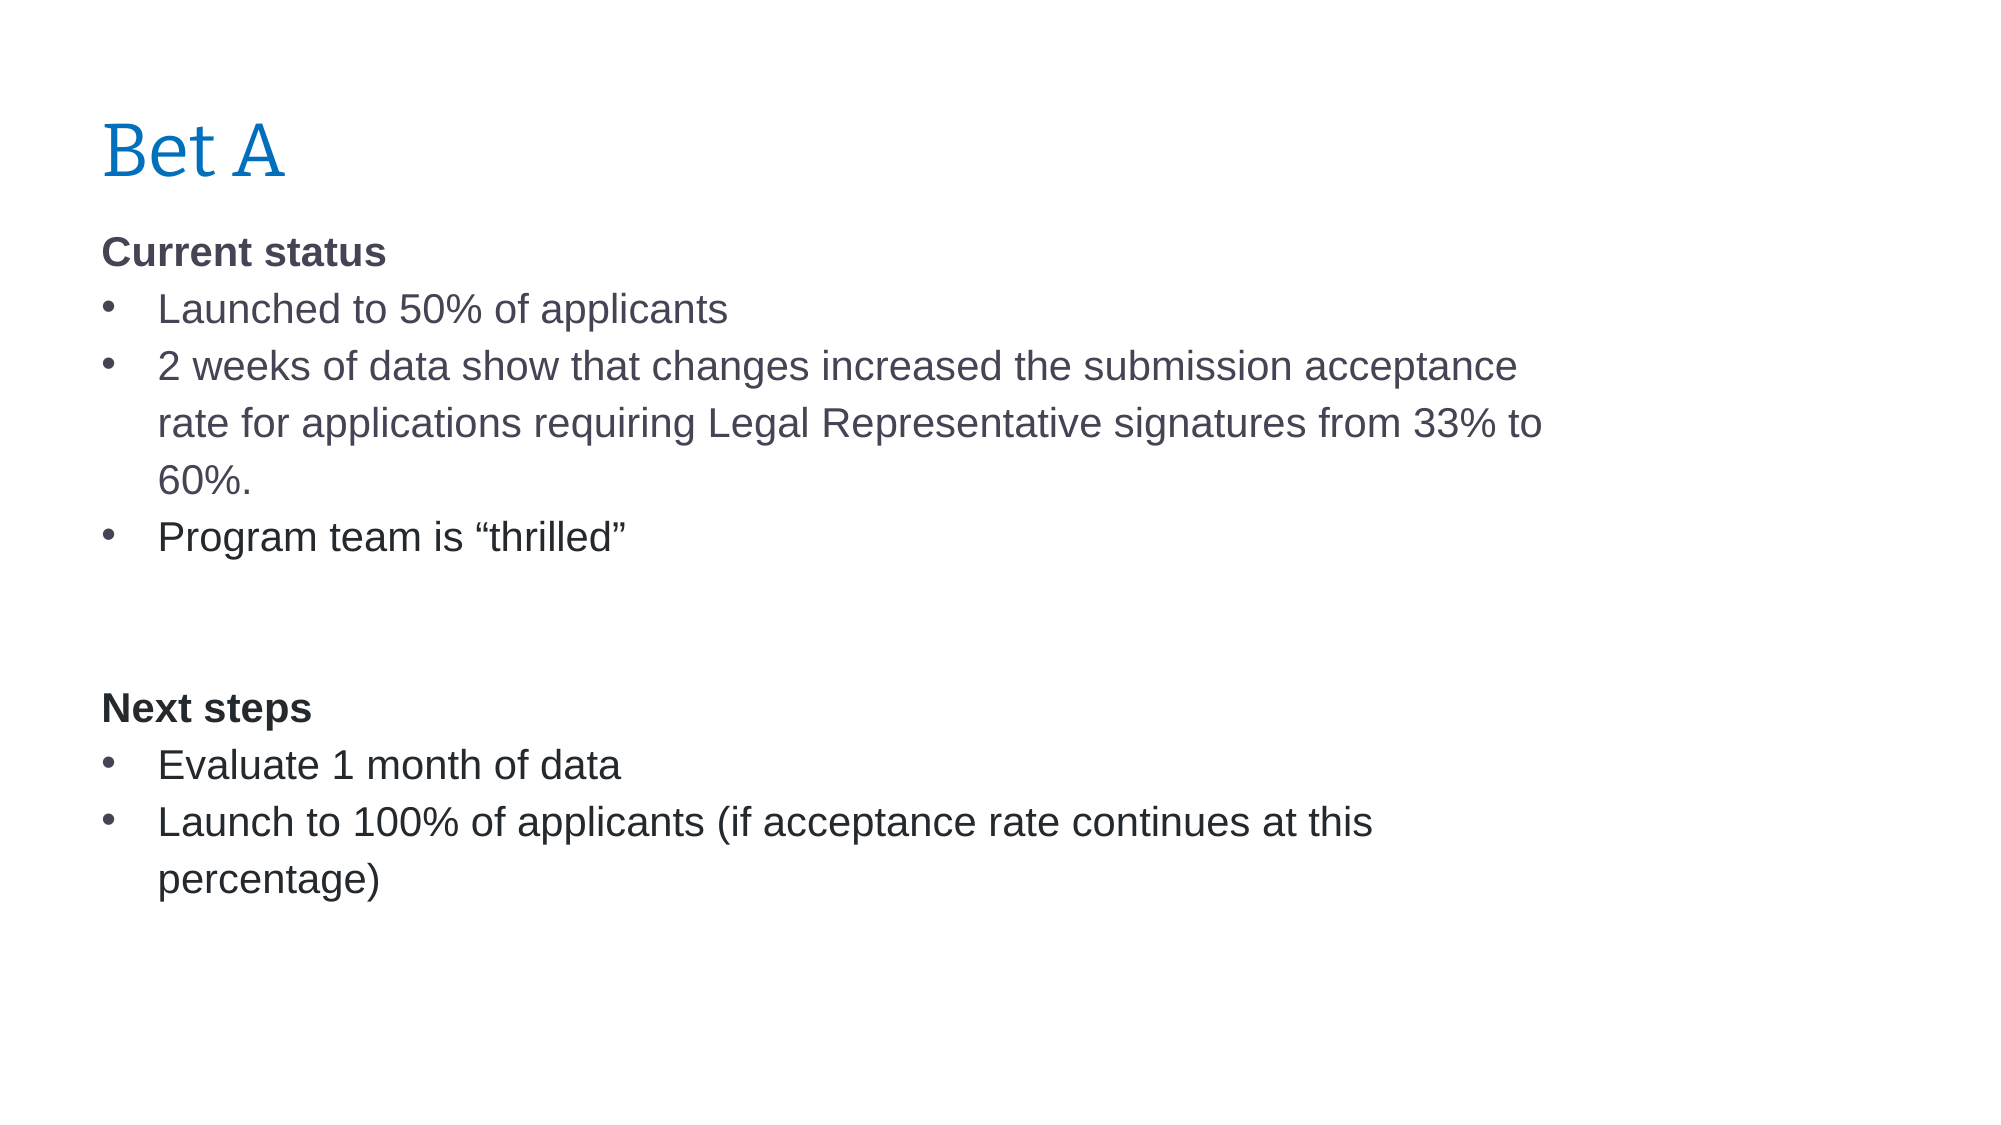

# Bet A
Current status
Launched to 50% of applicants
2 weeks of data show that changes increased the submission acceptance rate for applications requiring Legal Representative signatures from 33% to 60%.
Program team is “thrilled”

Next steps
Evaluate 1 month of data
Launch to 100% of applicants (if acceptance rate continues at this percentage)